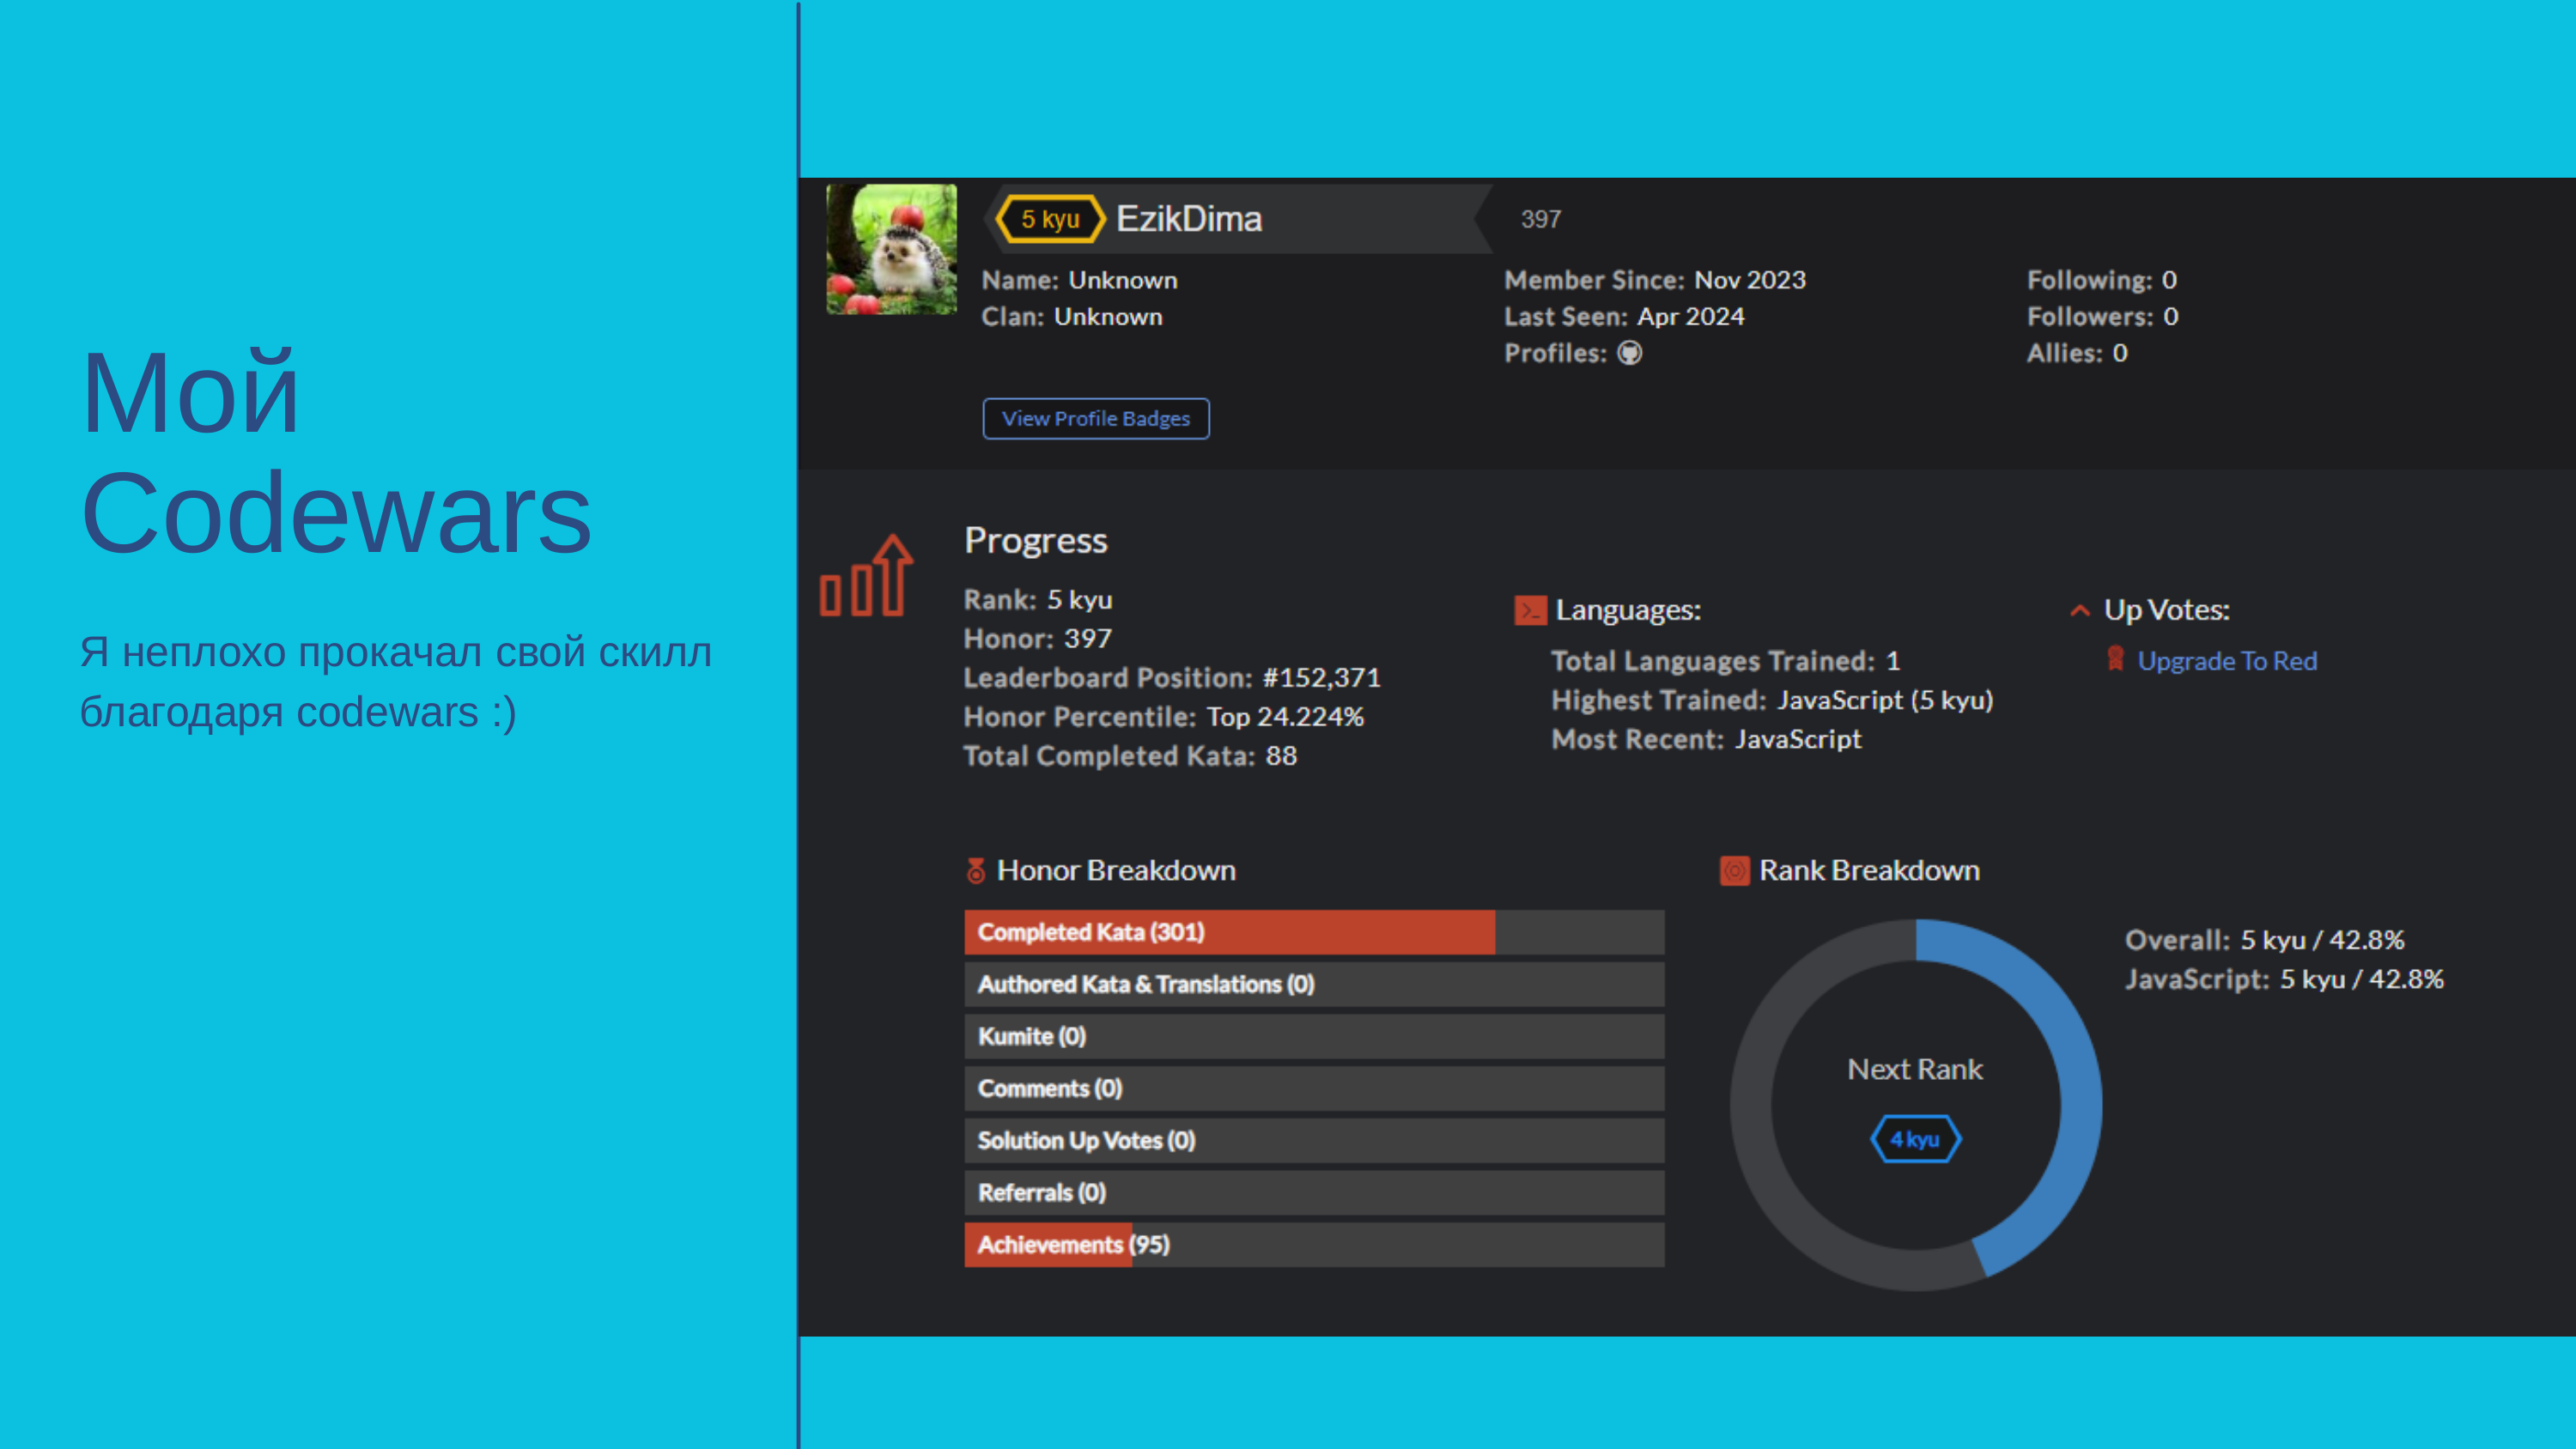

Мой Codewars
Я неплохо прокачал свой скилл благодаря codewars :)